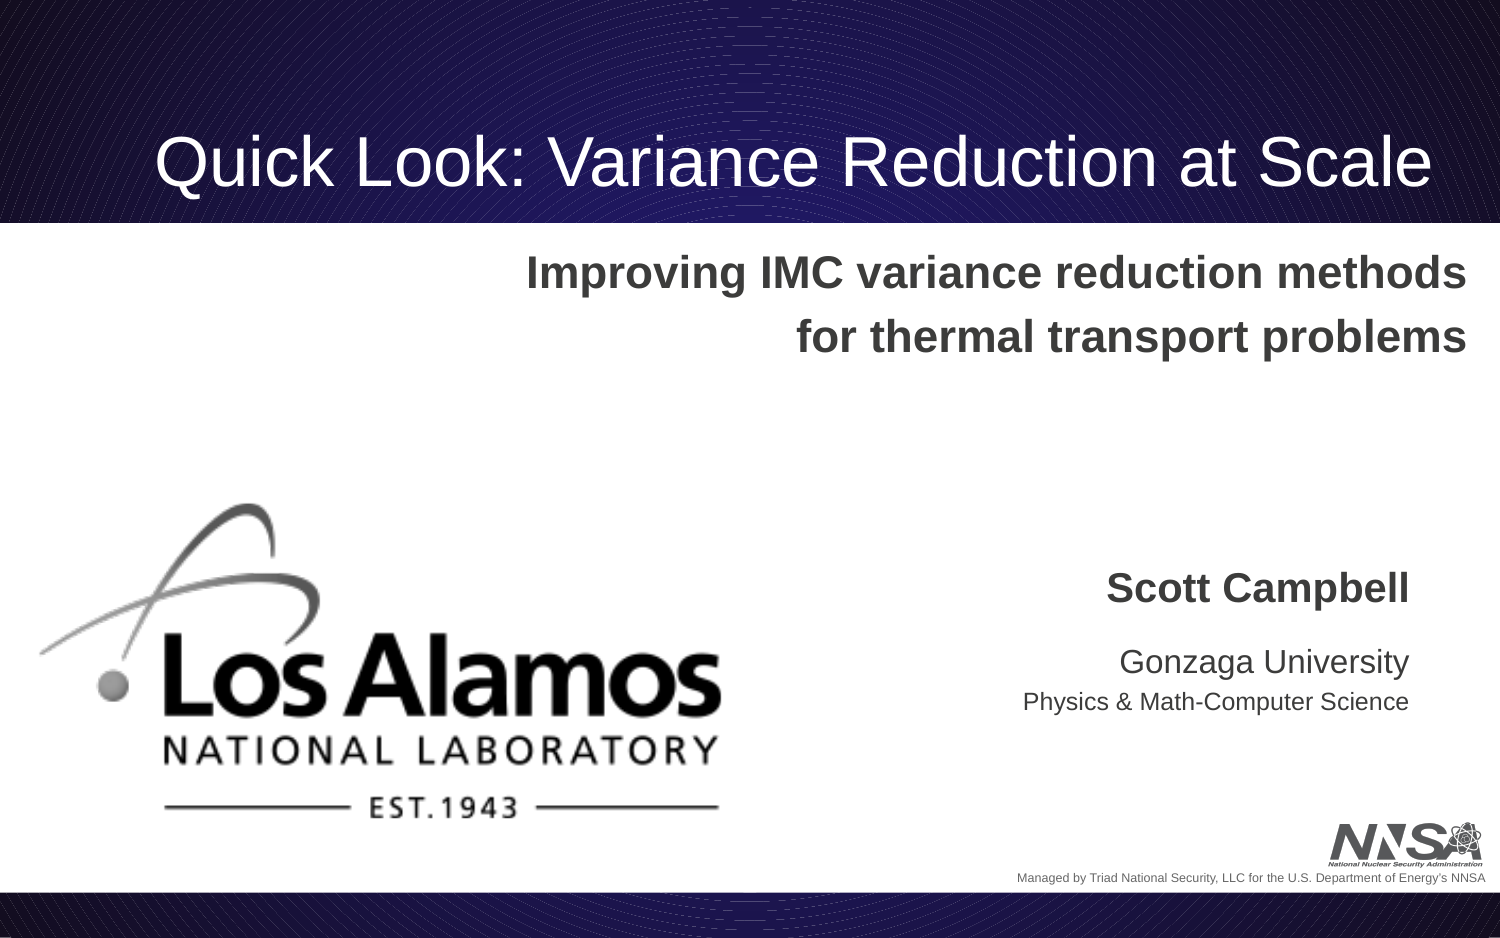

# Quick Look: Variance Reduction at Scale
Improving IMC variance reduction methods
 for thermal transport problems
Scott Campbell
Gonzaga University
 Physics & Math-Computer Science